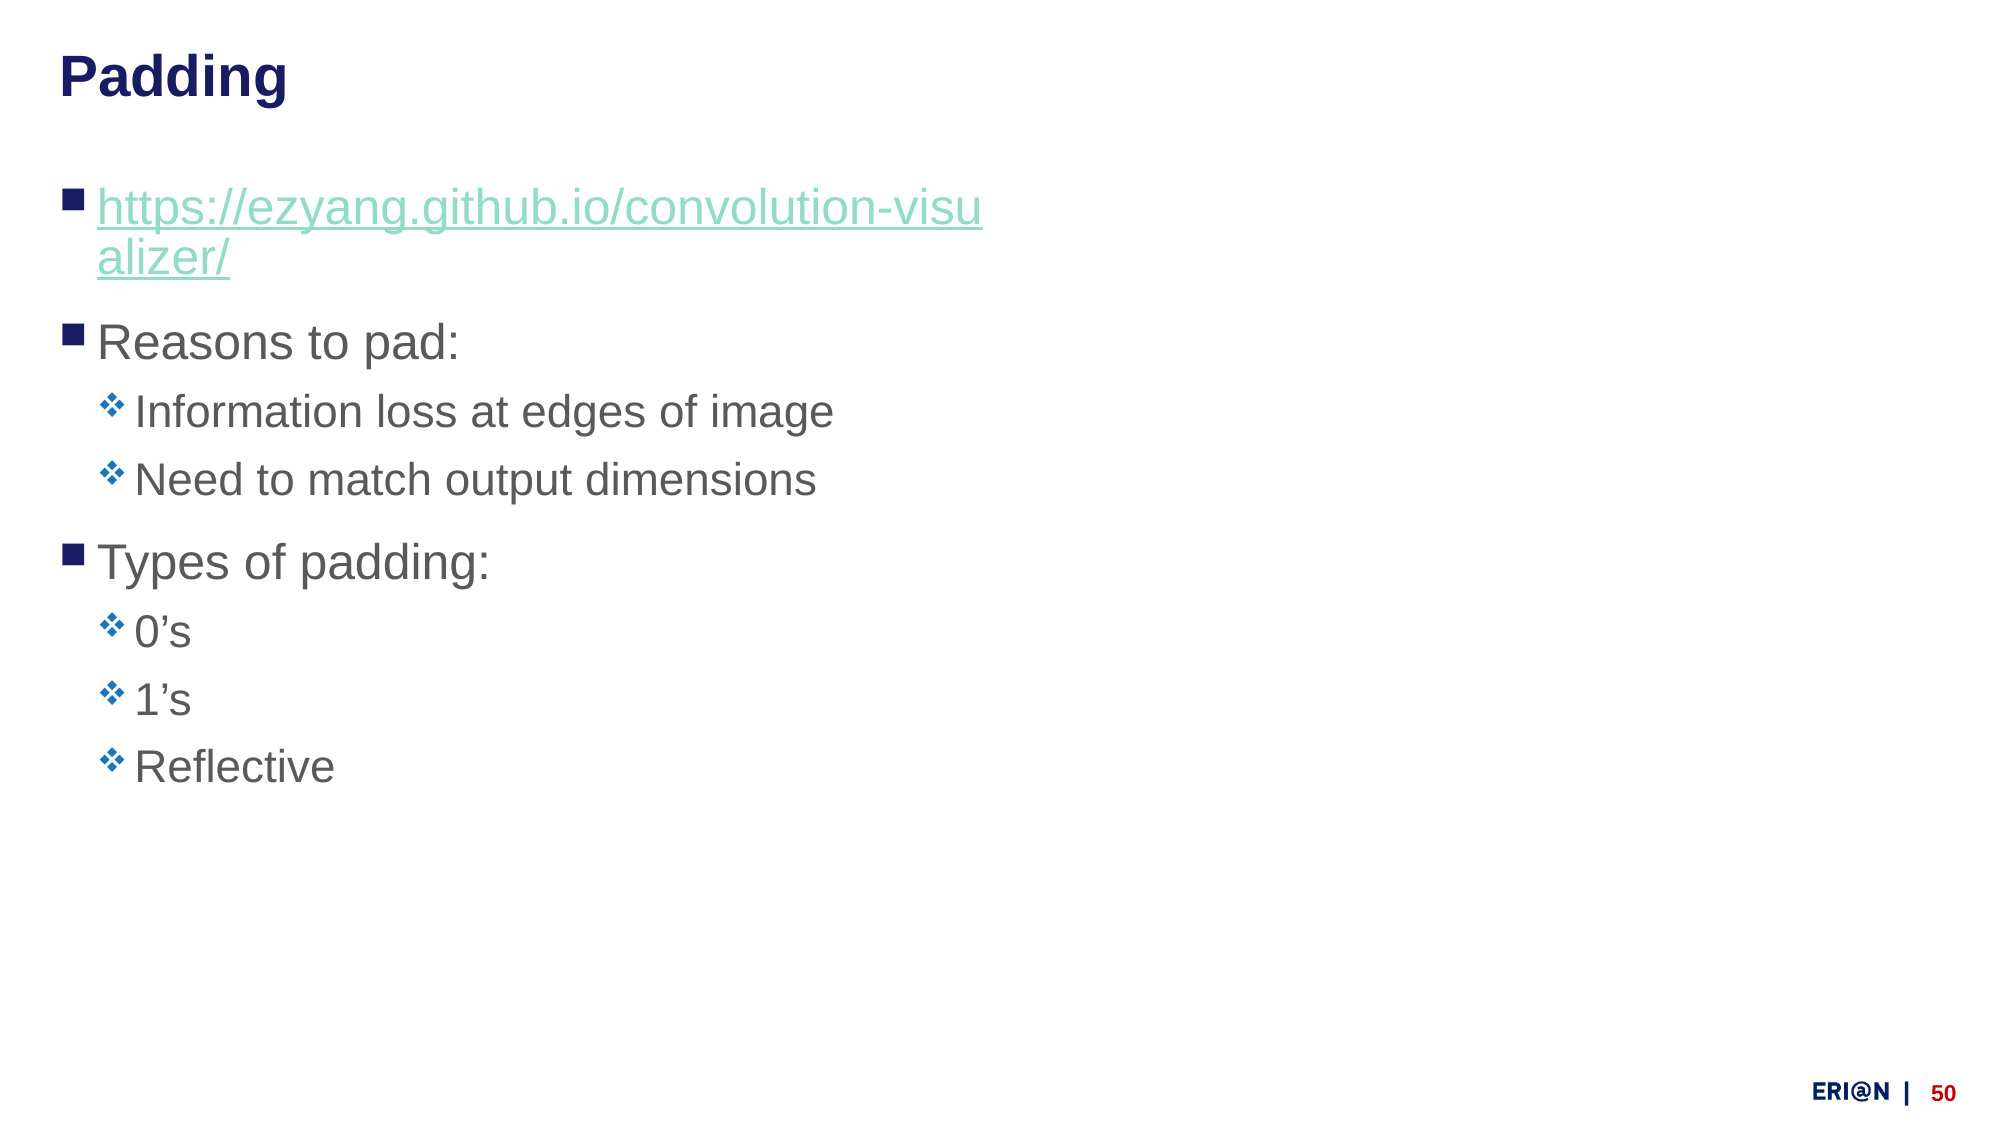

# Padding
https://ezyang.github.io/convolution-visualizer/
Reasons to pad:
Information loss at edges of image
Need to match output dimensions
Types of padding:
0’s
1’s
Reflective